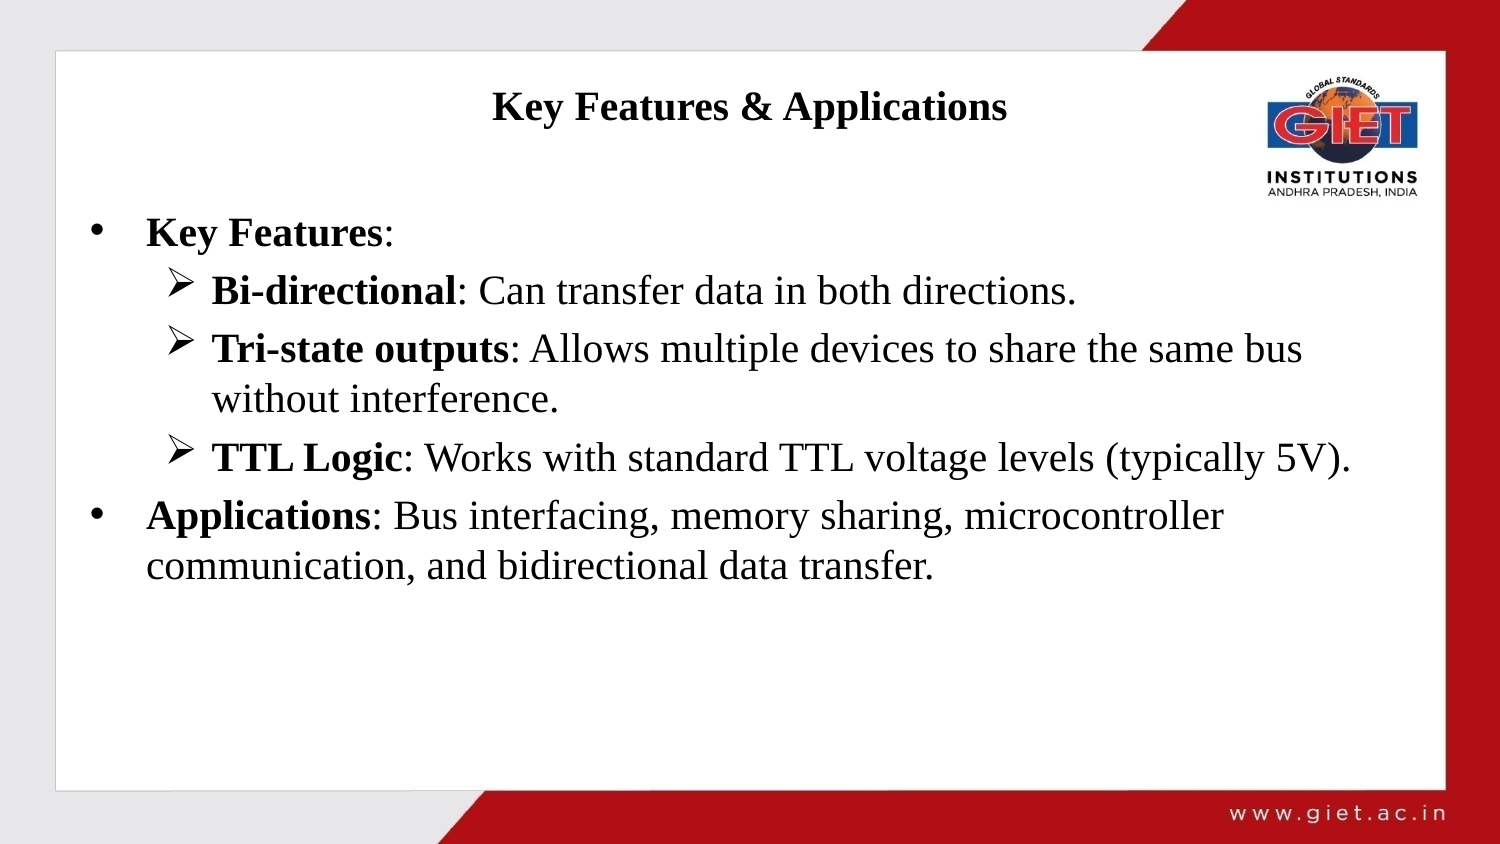

# Key Features & Applications
Key Features:
Bi-directional: Can transfer data in both directions.
Tri-state outputs: Allows multiple devices to share the same bus without interference.
TTL Logic: Works with standard TTL voltage levels (typically 5V).
Applications: Bus interfacing, memory sharing, microcontroller communication, and bidirectional data transfer.